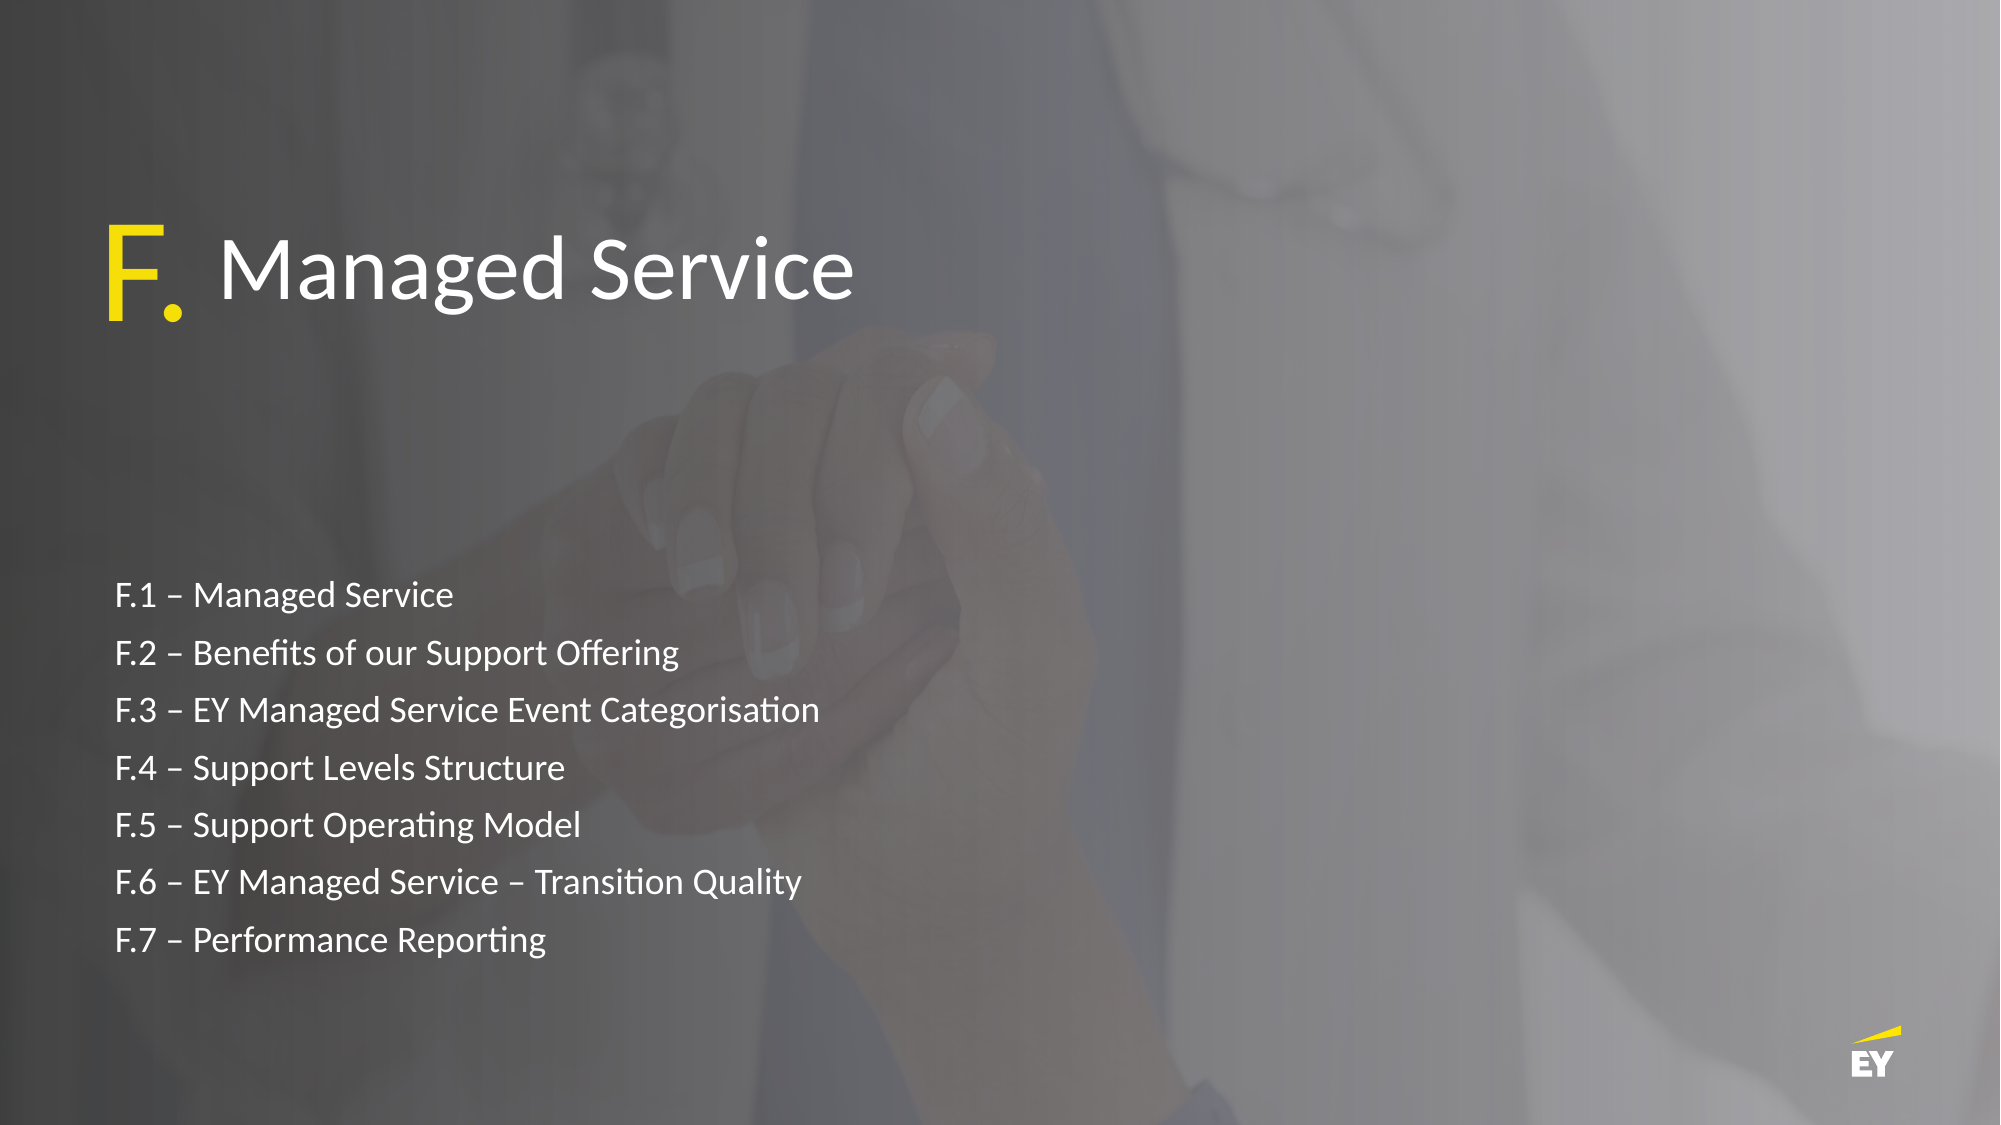

F.
Managed Service
F.1 – Managed Service
F.2 – Benefits of our Support Offering
F.3 – EY Managed Service Event Categorisation
F.4 – Support Levels Structure
F.5 – Support Operating Model
F.6 – EY Managed Service – Transition Quality
F.7 – Performance Reporting